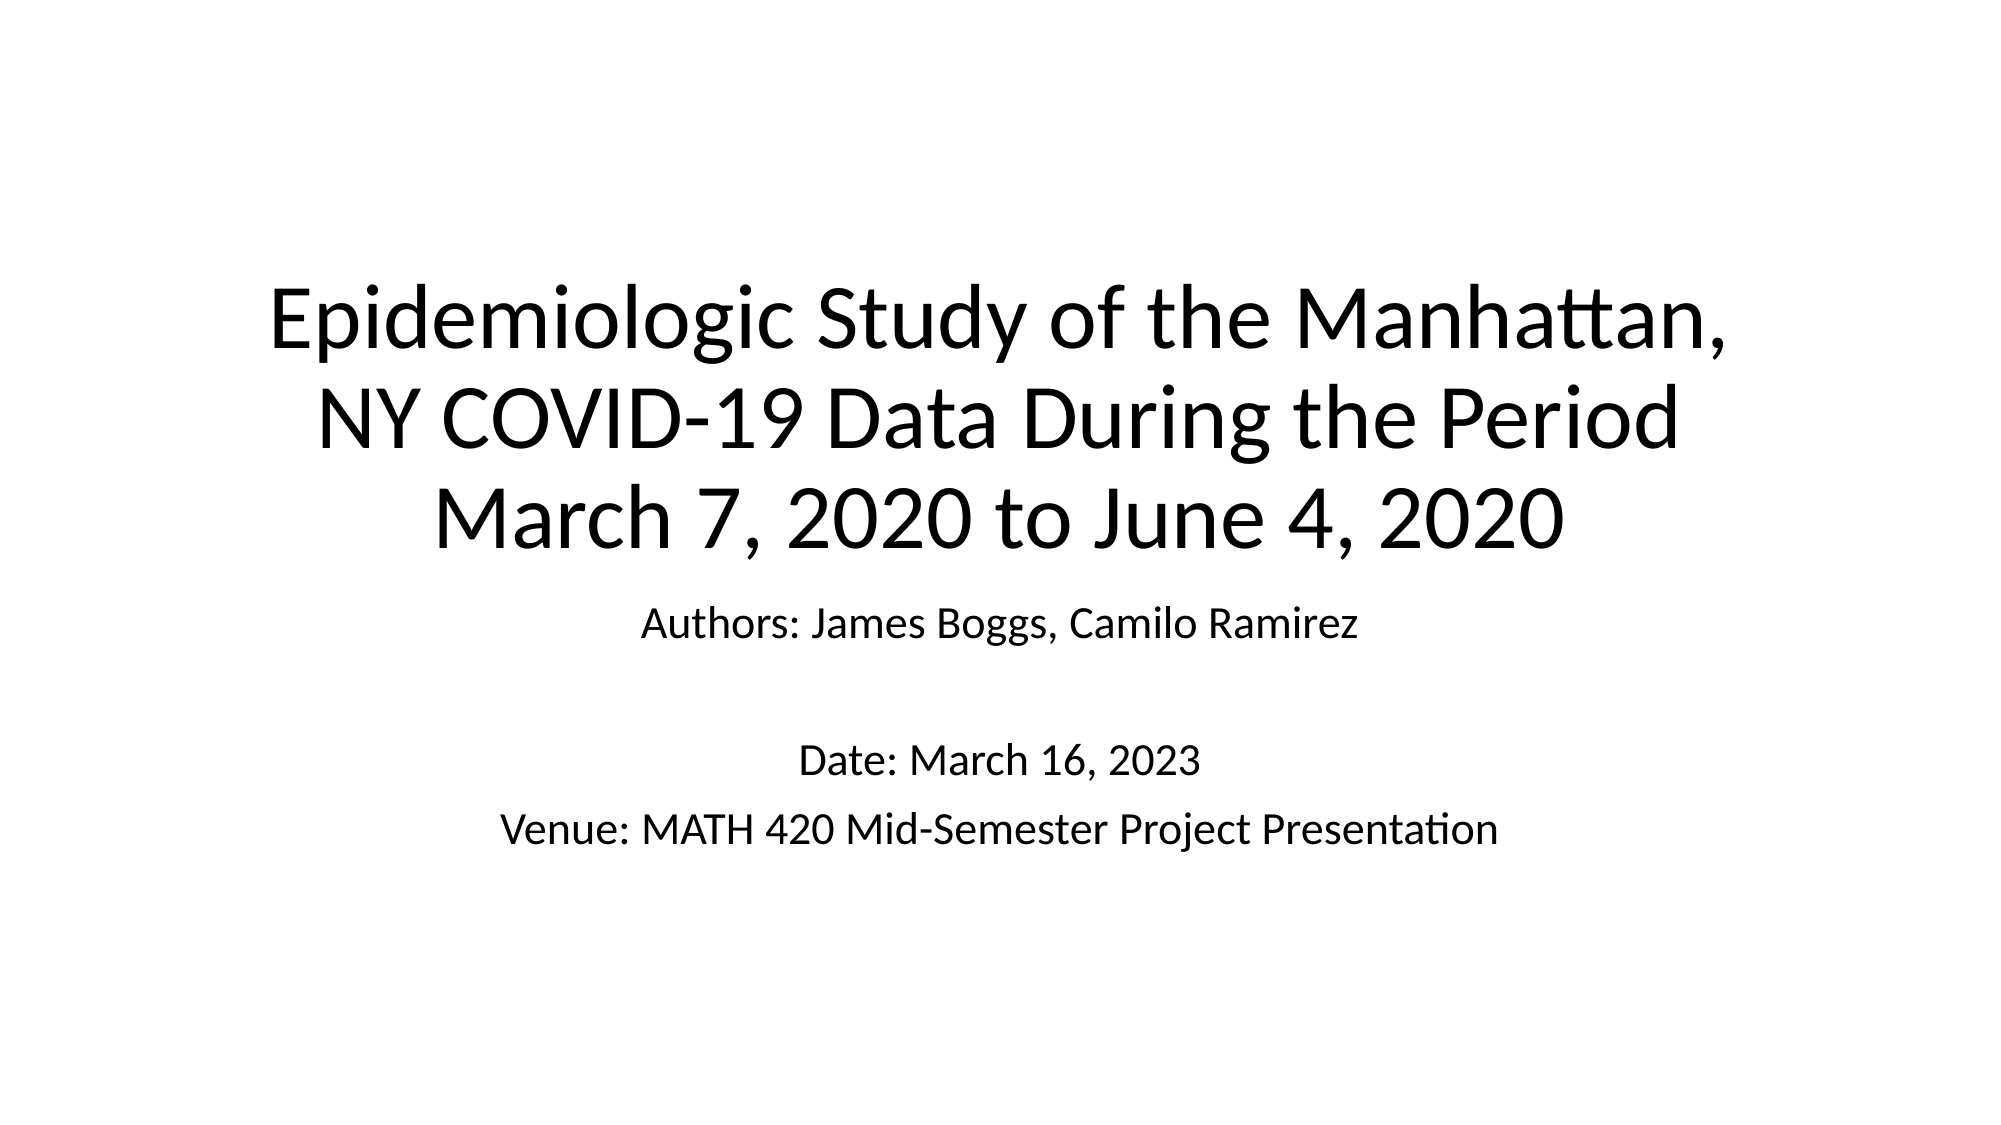

# Epidemiologic Study of the Manhattan, NY COVID-19 Data During the Period March 7, 2020 to June 4, 2020
Authors: James Boggs, Camilo Ramirez

Date: March 16, 2023
Venue: MATH 420 Mid-Semester Project Presentation